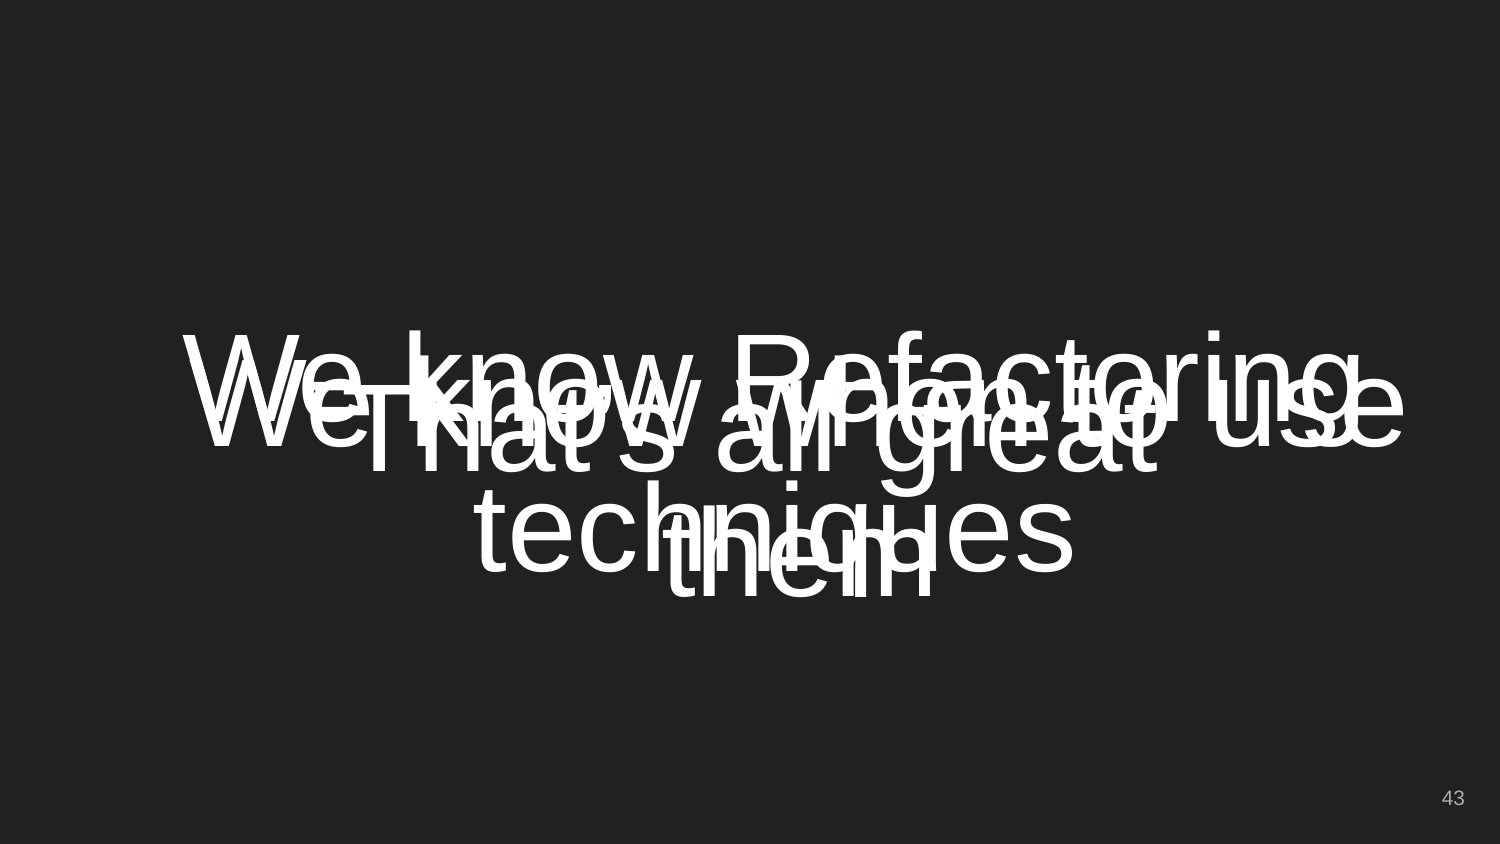

# That’s all great
We know Refactoring techniques
We know when to use them
43